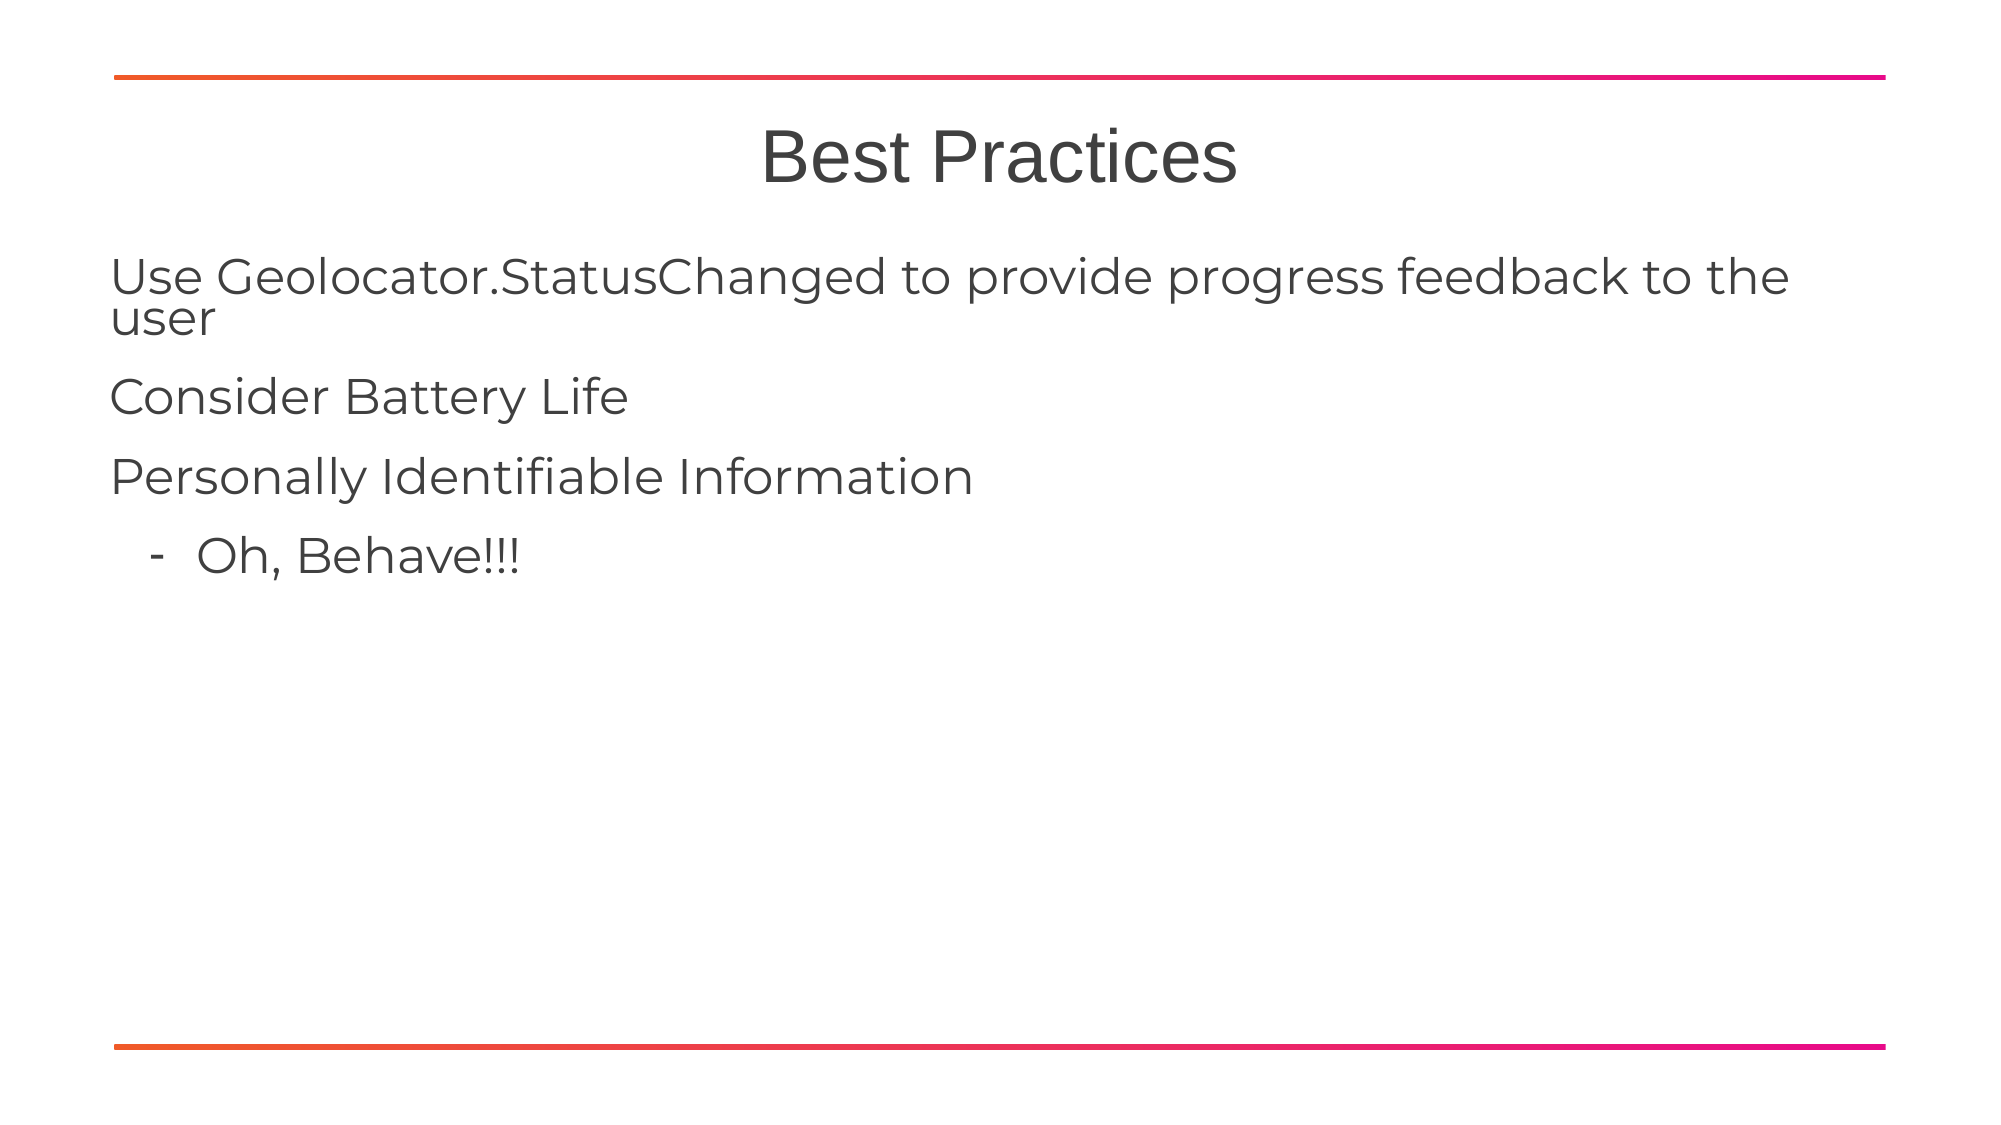

# Best Practices
Use Geolocator.StatusChanged to provide progress feedback to the user
Consider Battery Life
Personally Identifiable Information
Oh, Behave!!!